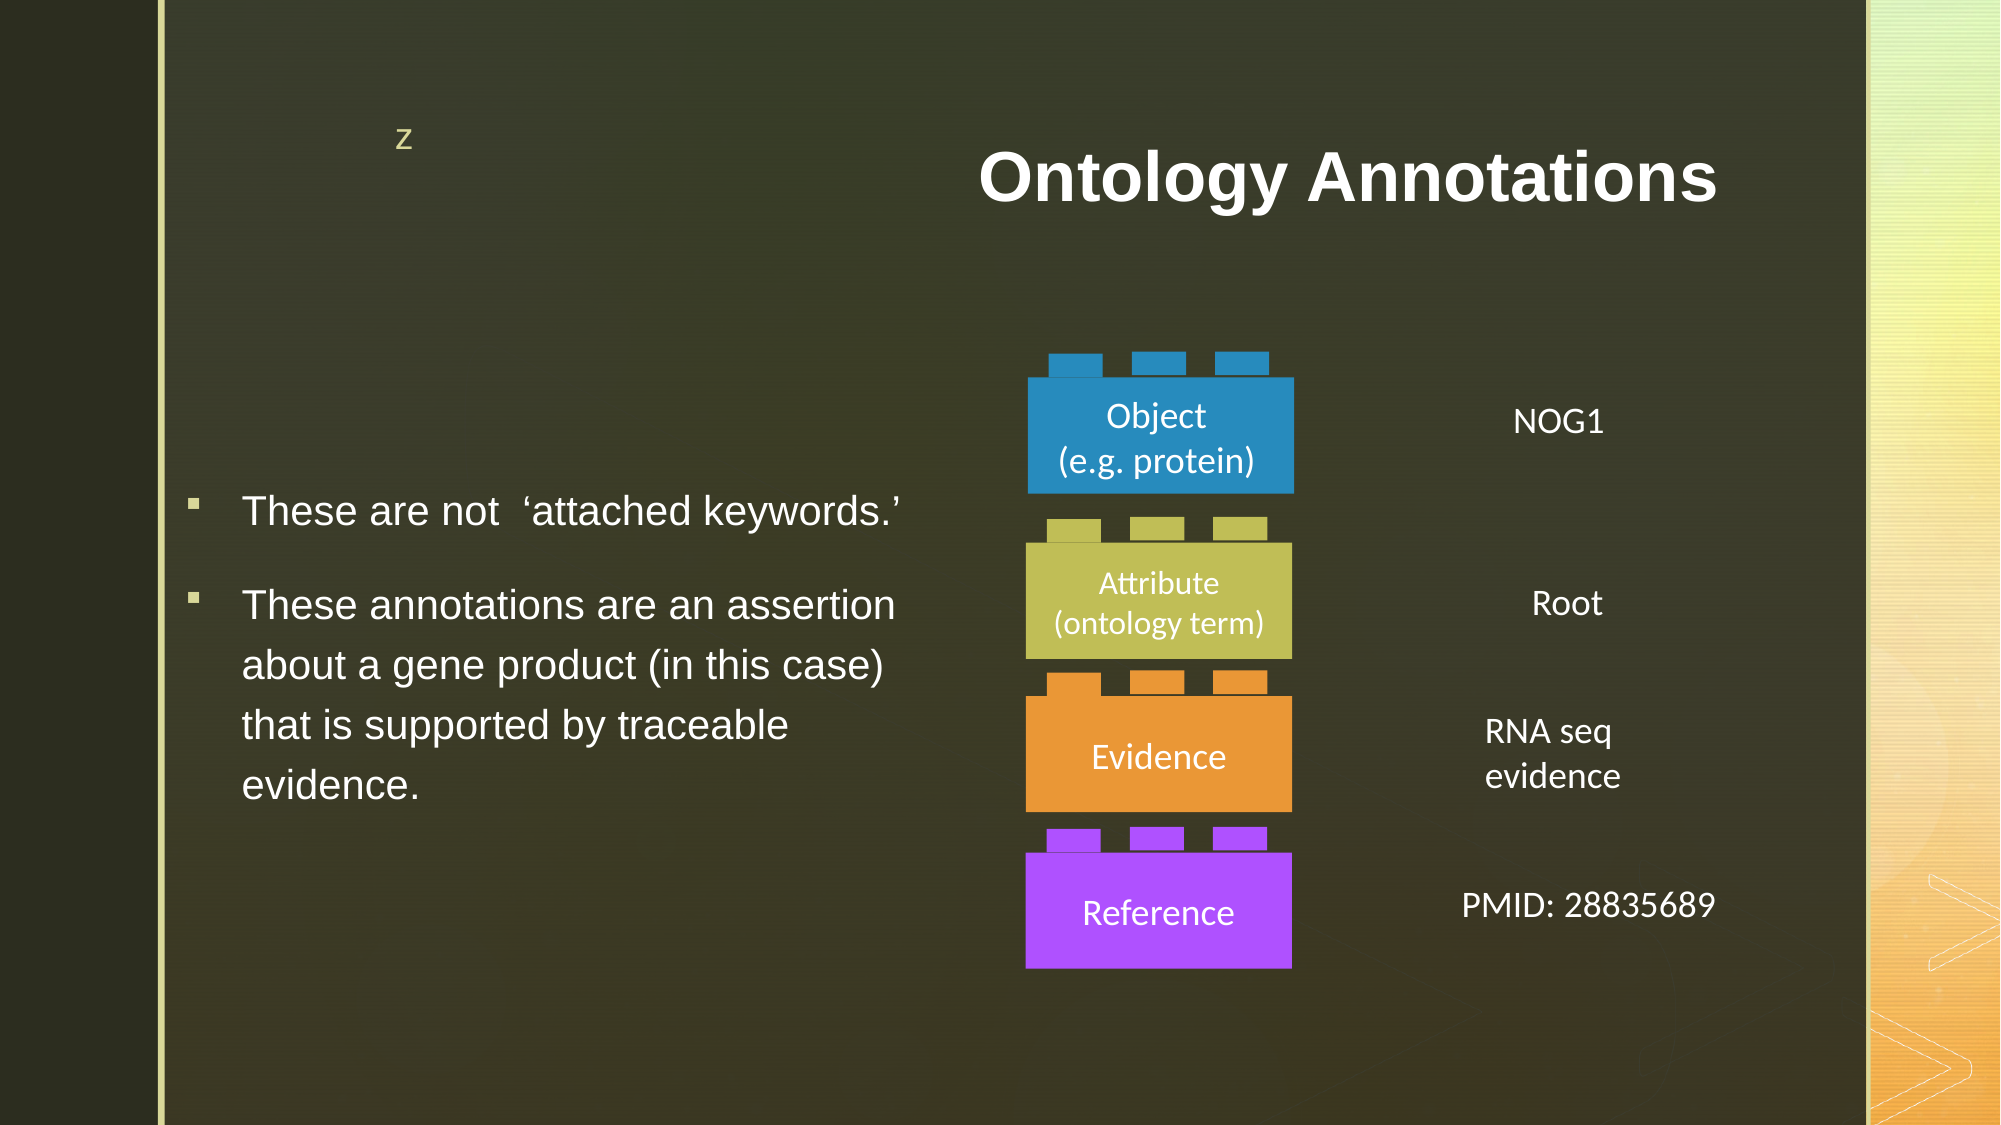

# Ontology Annotations
These are not  ‘attached keywords.’
These annotations are an assertion about a gene product (in this case) that is supported by traceable evidence.

Object
(e.g. protein)
NOG1

Attribute
(ontology term)
Root

Evidence
RNA seq evidence

Reference
PMID: 28835689